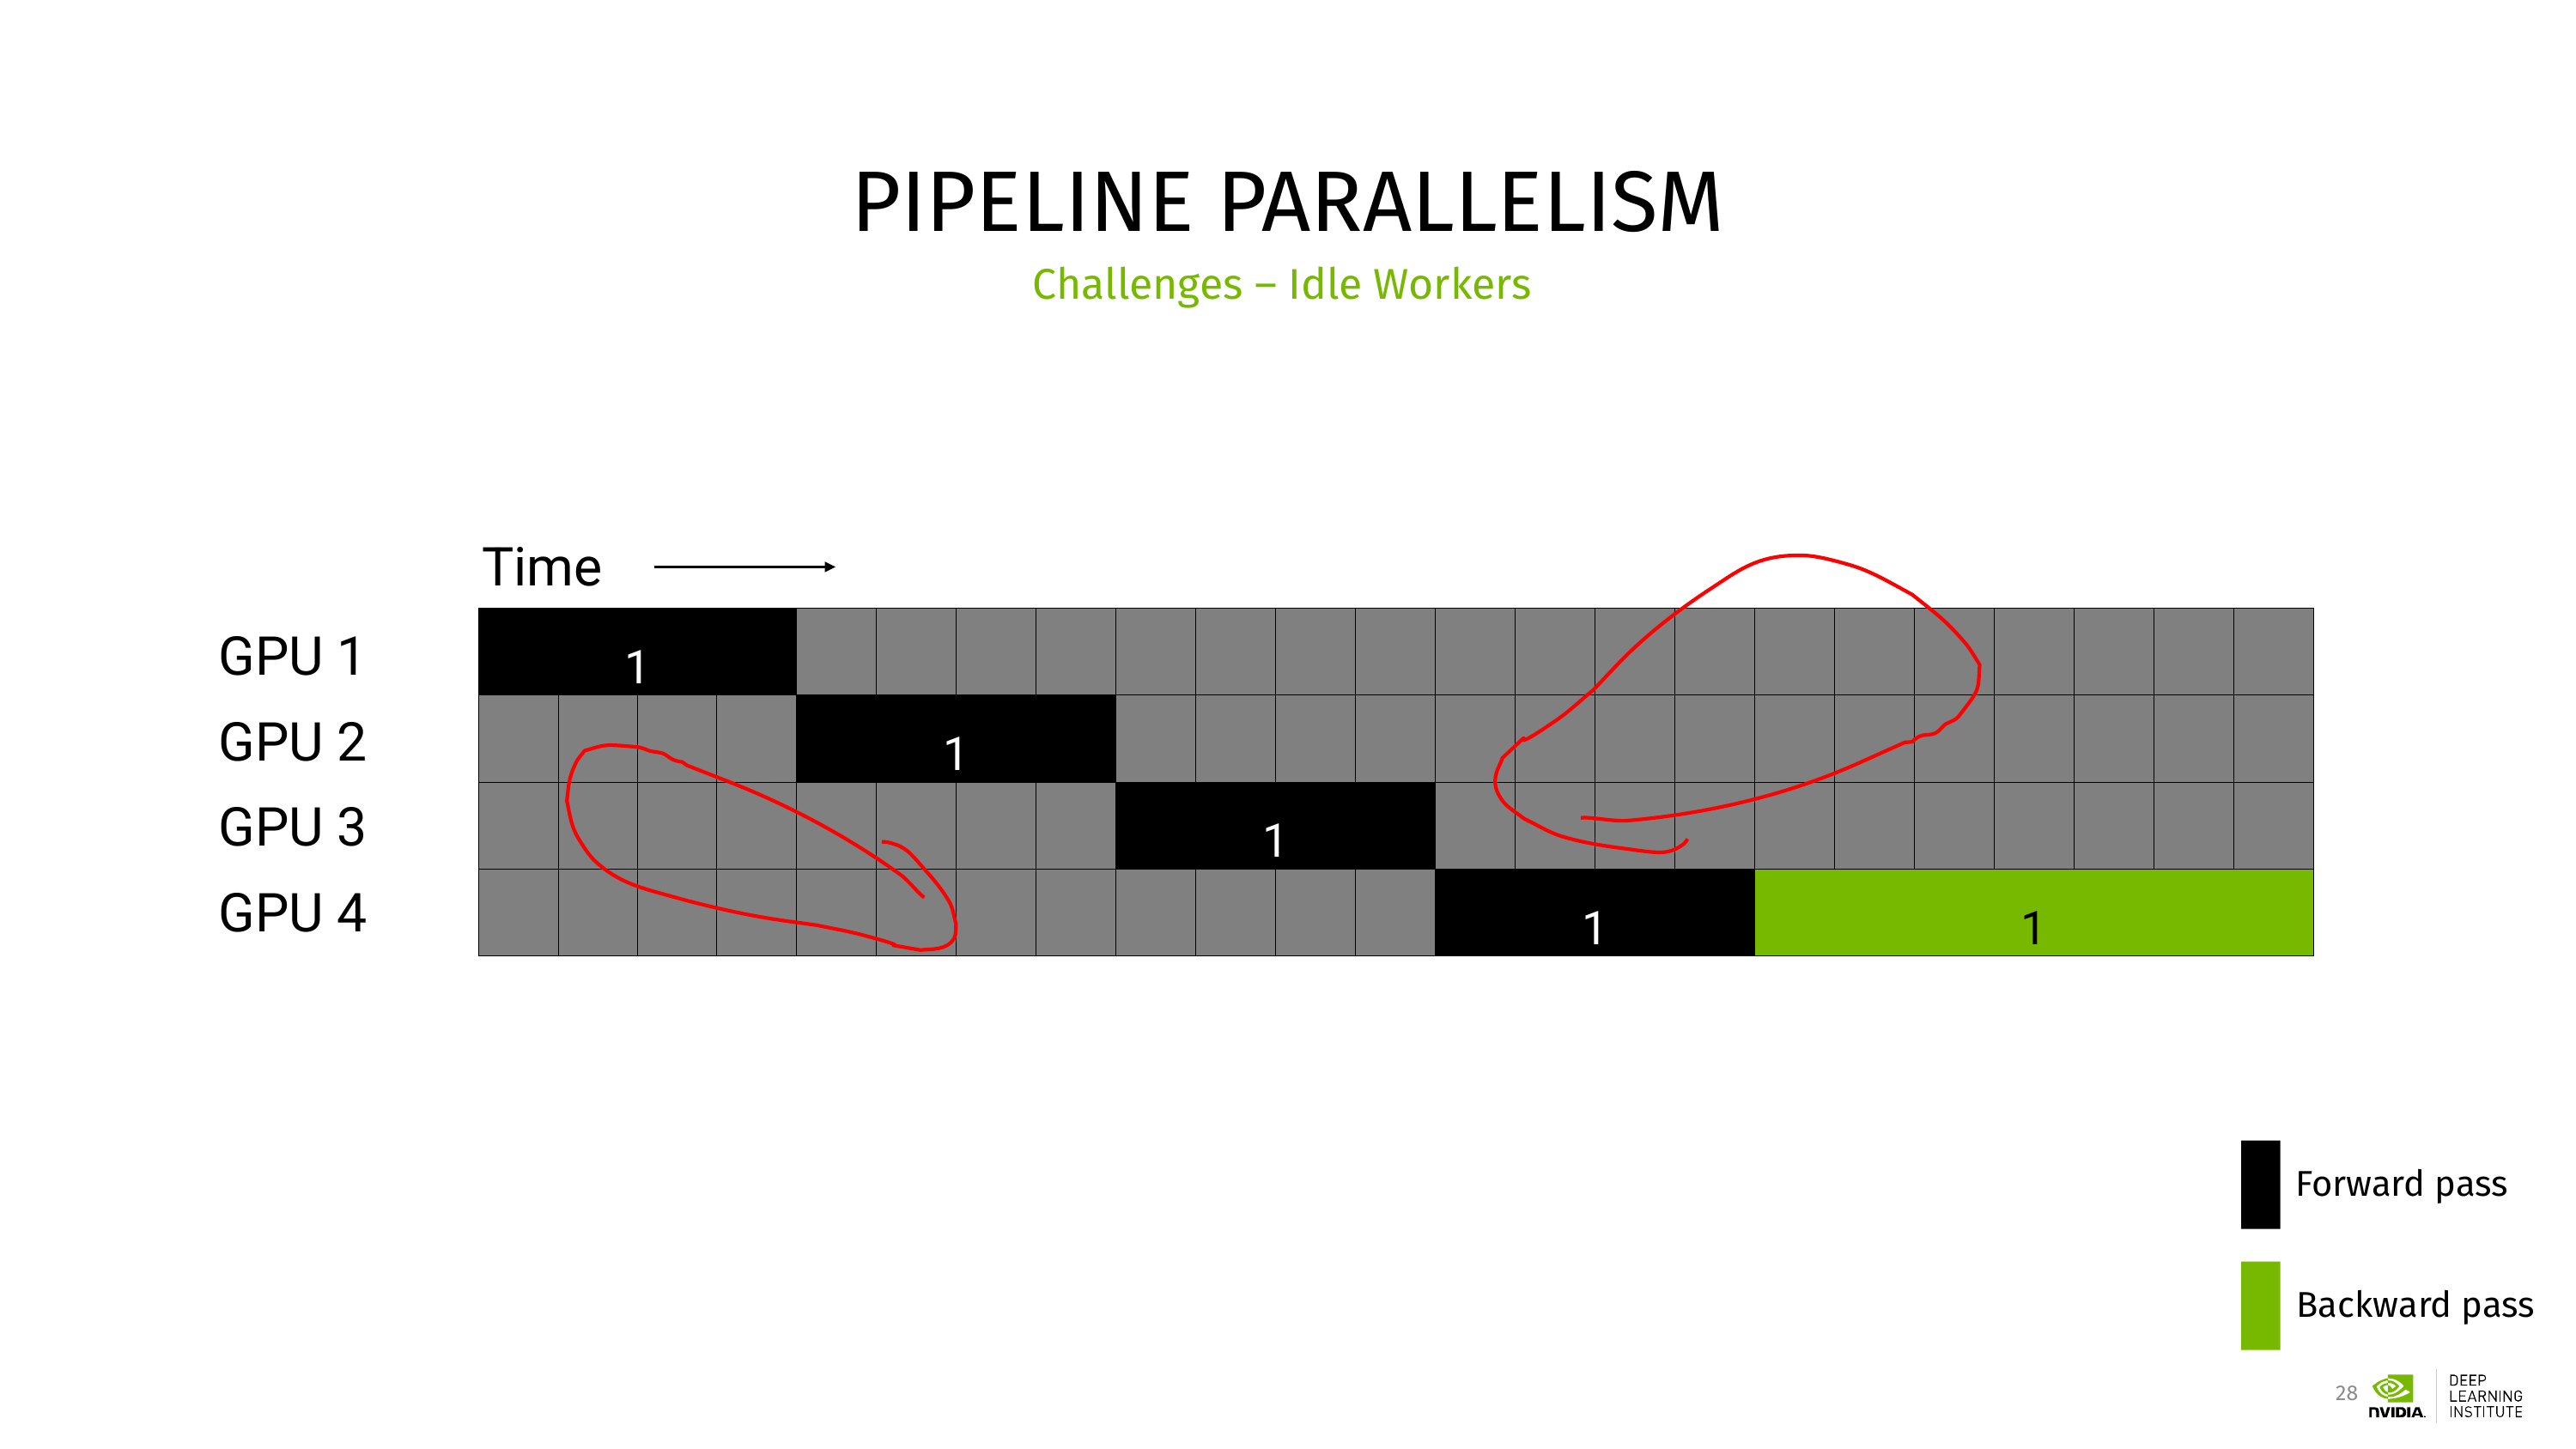

Pipeline PARALLELISM
Challenges – Idle Workers
Time

| 1 |  |  |  |  |  |  |  |  |  |  |  |  |  |  |  |  |  |  |  |  |  |  |
| --- | --- | --- | --- | --- | --- | --- | --- | --- | --- | --- | --- | --- | --- | --- | --- | --- | --- | --- | --- | --- | --- | --- |
|  |  |  |  | 1 |  |  |  |  |  |  |  |  |  |  |  |  |  |  |  |  |  |  |
|  |  |  |  |  |  |  |  | 1 |  |  |  |  |  |  |  |  |  |  |  |  |  |  |
|  |  |  |  |  |  |  |  |  |  |  |  | 1 |  |  |  | 1 |  |  |  |  |  |  |
GPU 1
GPU 2

GPU 3
GPU 4

Forward pass

Backward pass